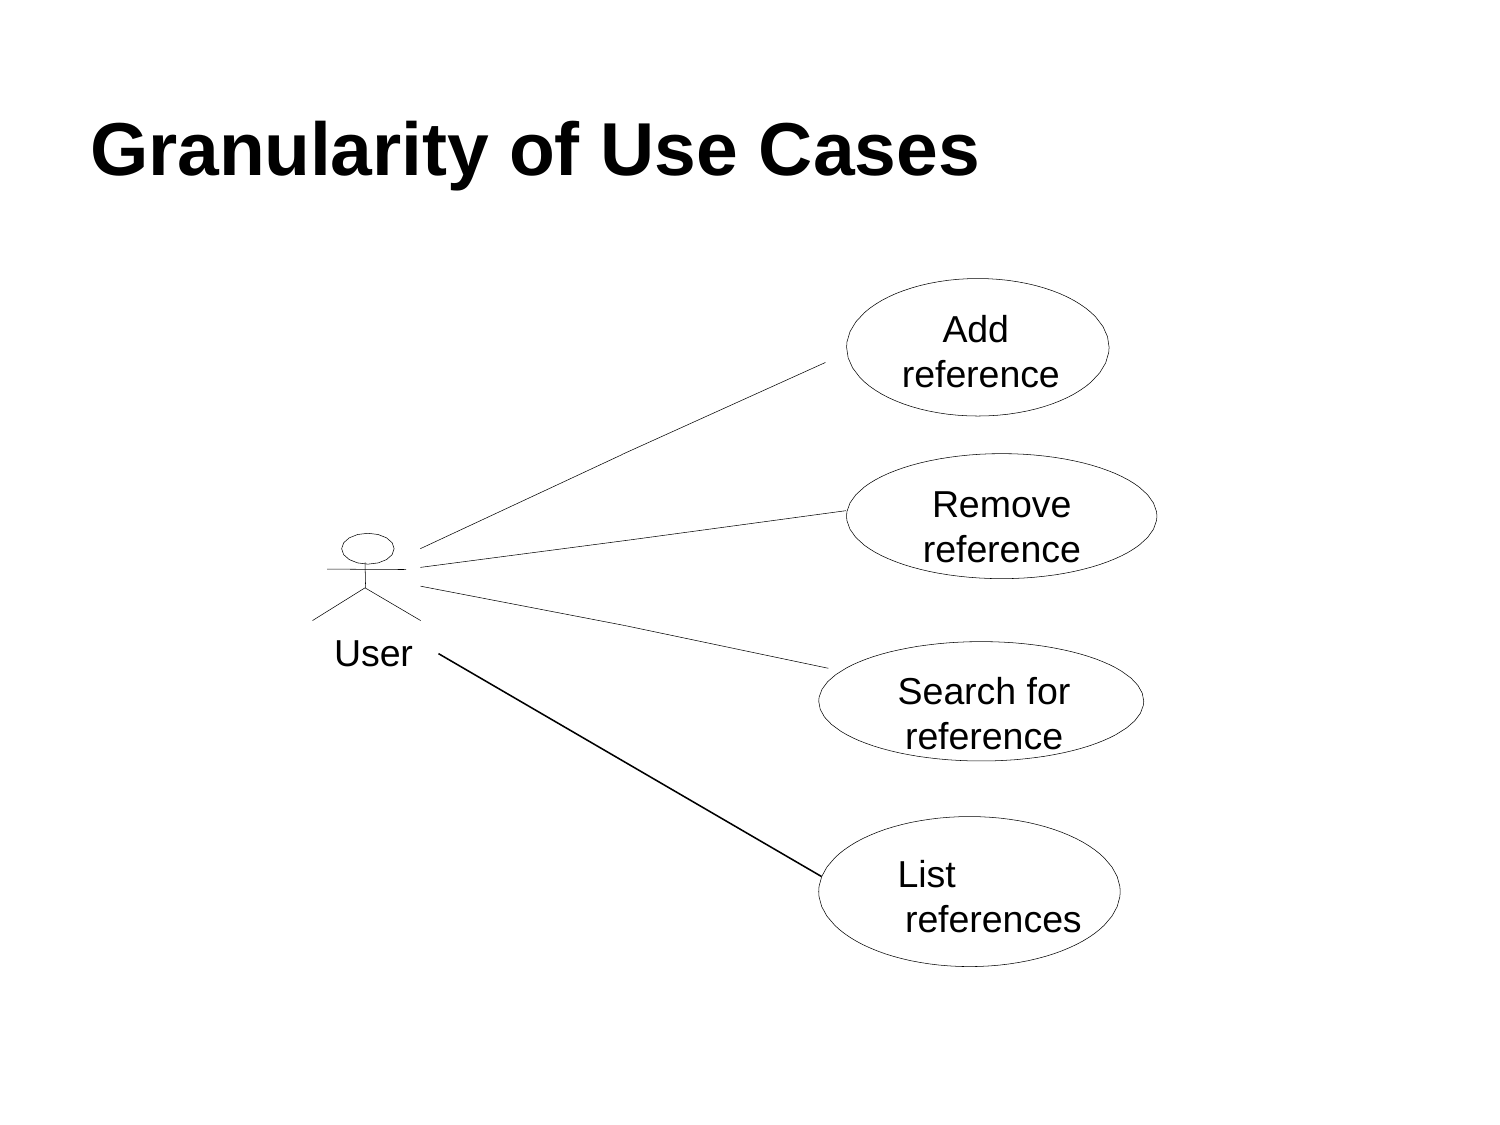

# Granularity of Use Cases

Add  reference

Remove  reference
User
Search for  reference

List  references